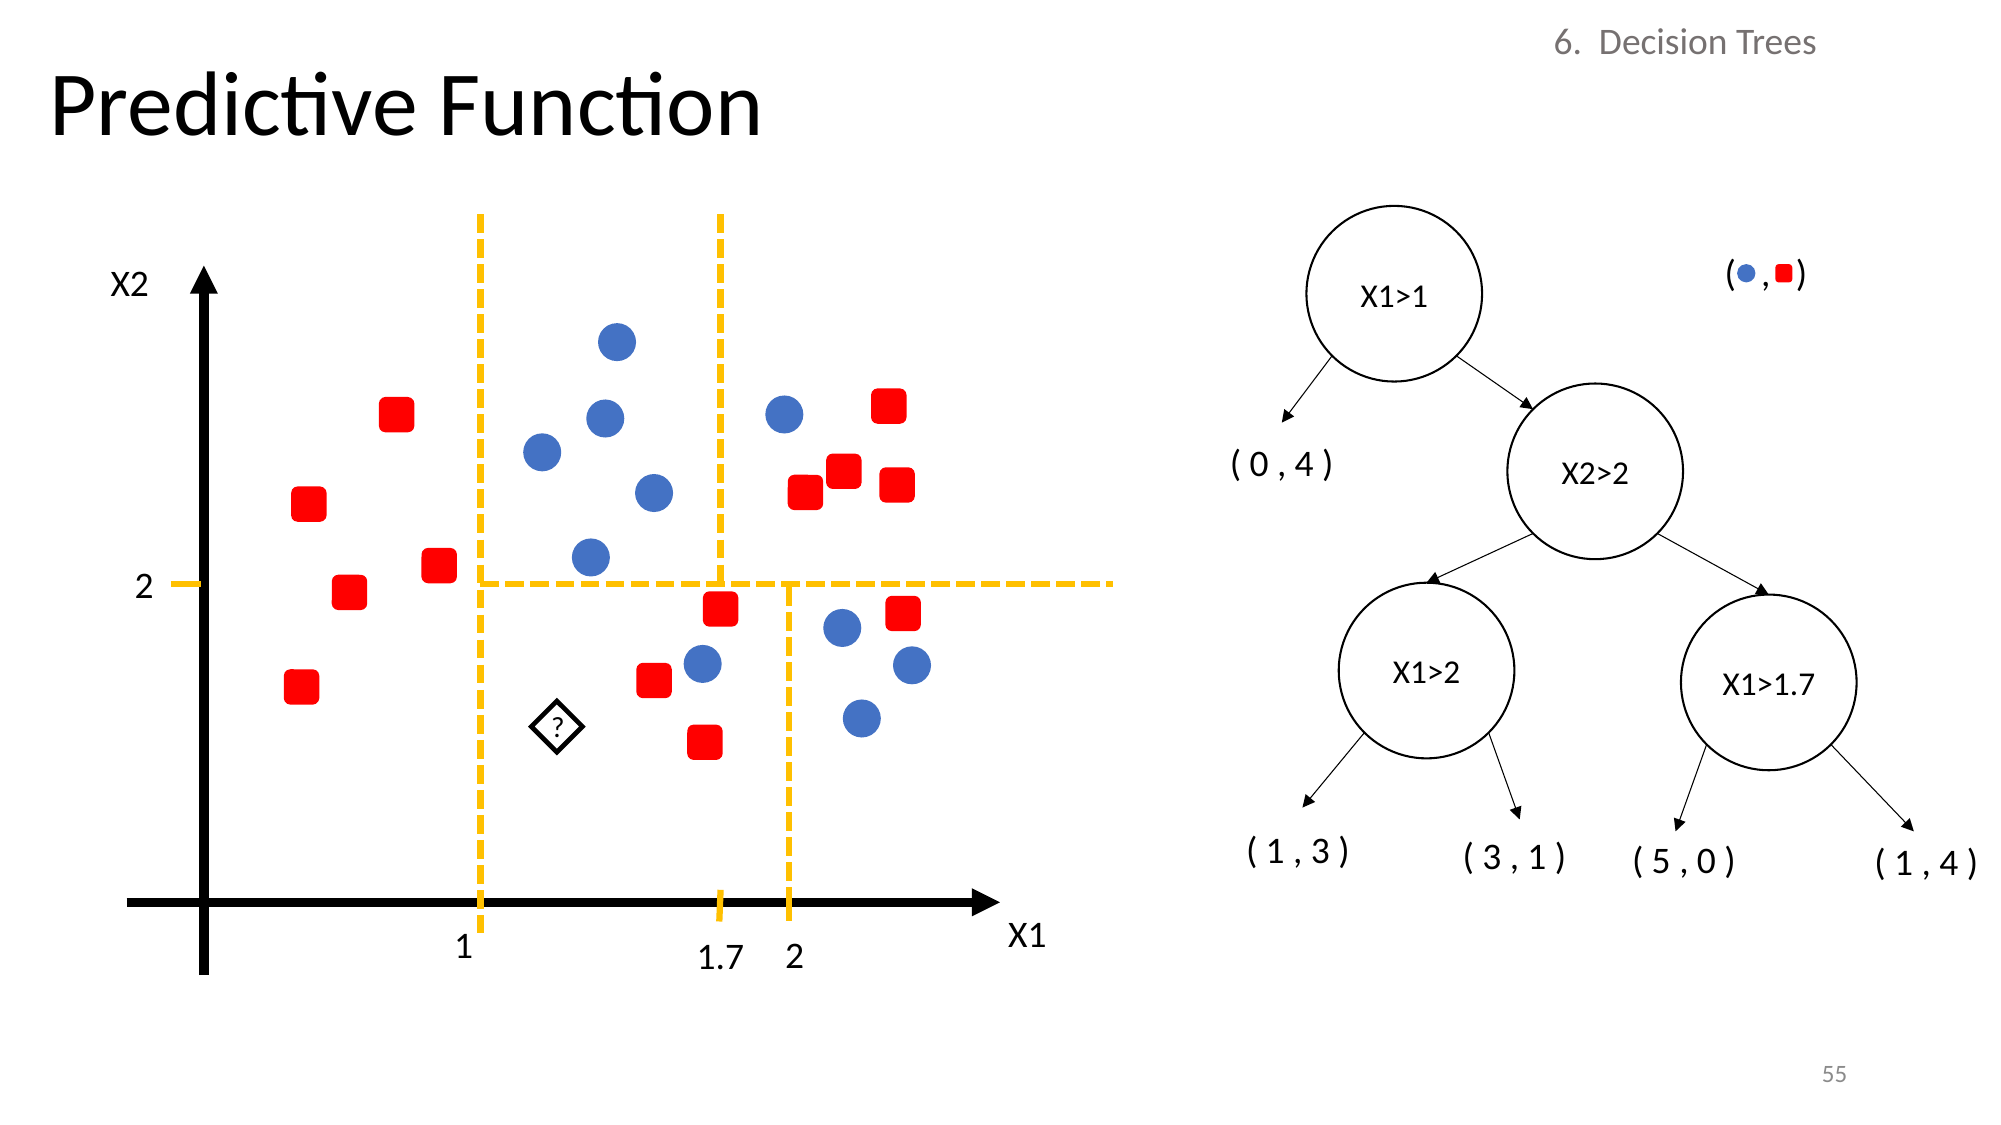

# Predictive Function
6.  Decision Trees
X1>1
(   ,   )
X2

X2>2

( 0 , 4 )

2

X1>2

X1>1.7

?

( 1 , 3 )
( 3 , 1 )
( 5 , 0 )
( 1 , 4 )
X1
1
2
1.7
55